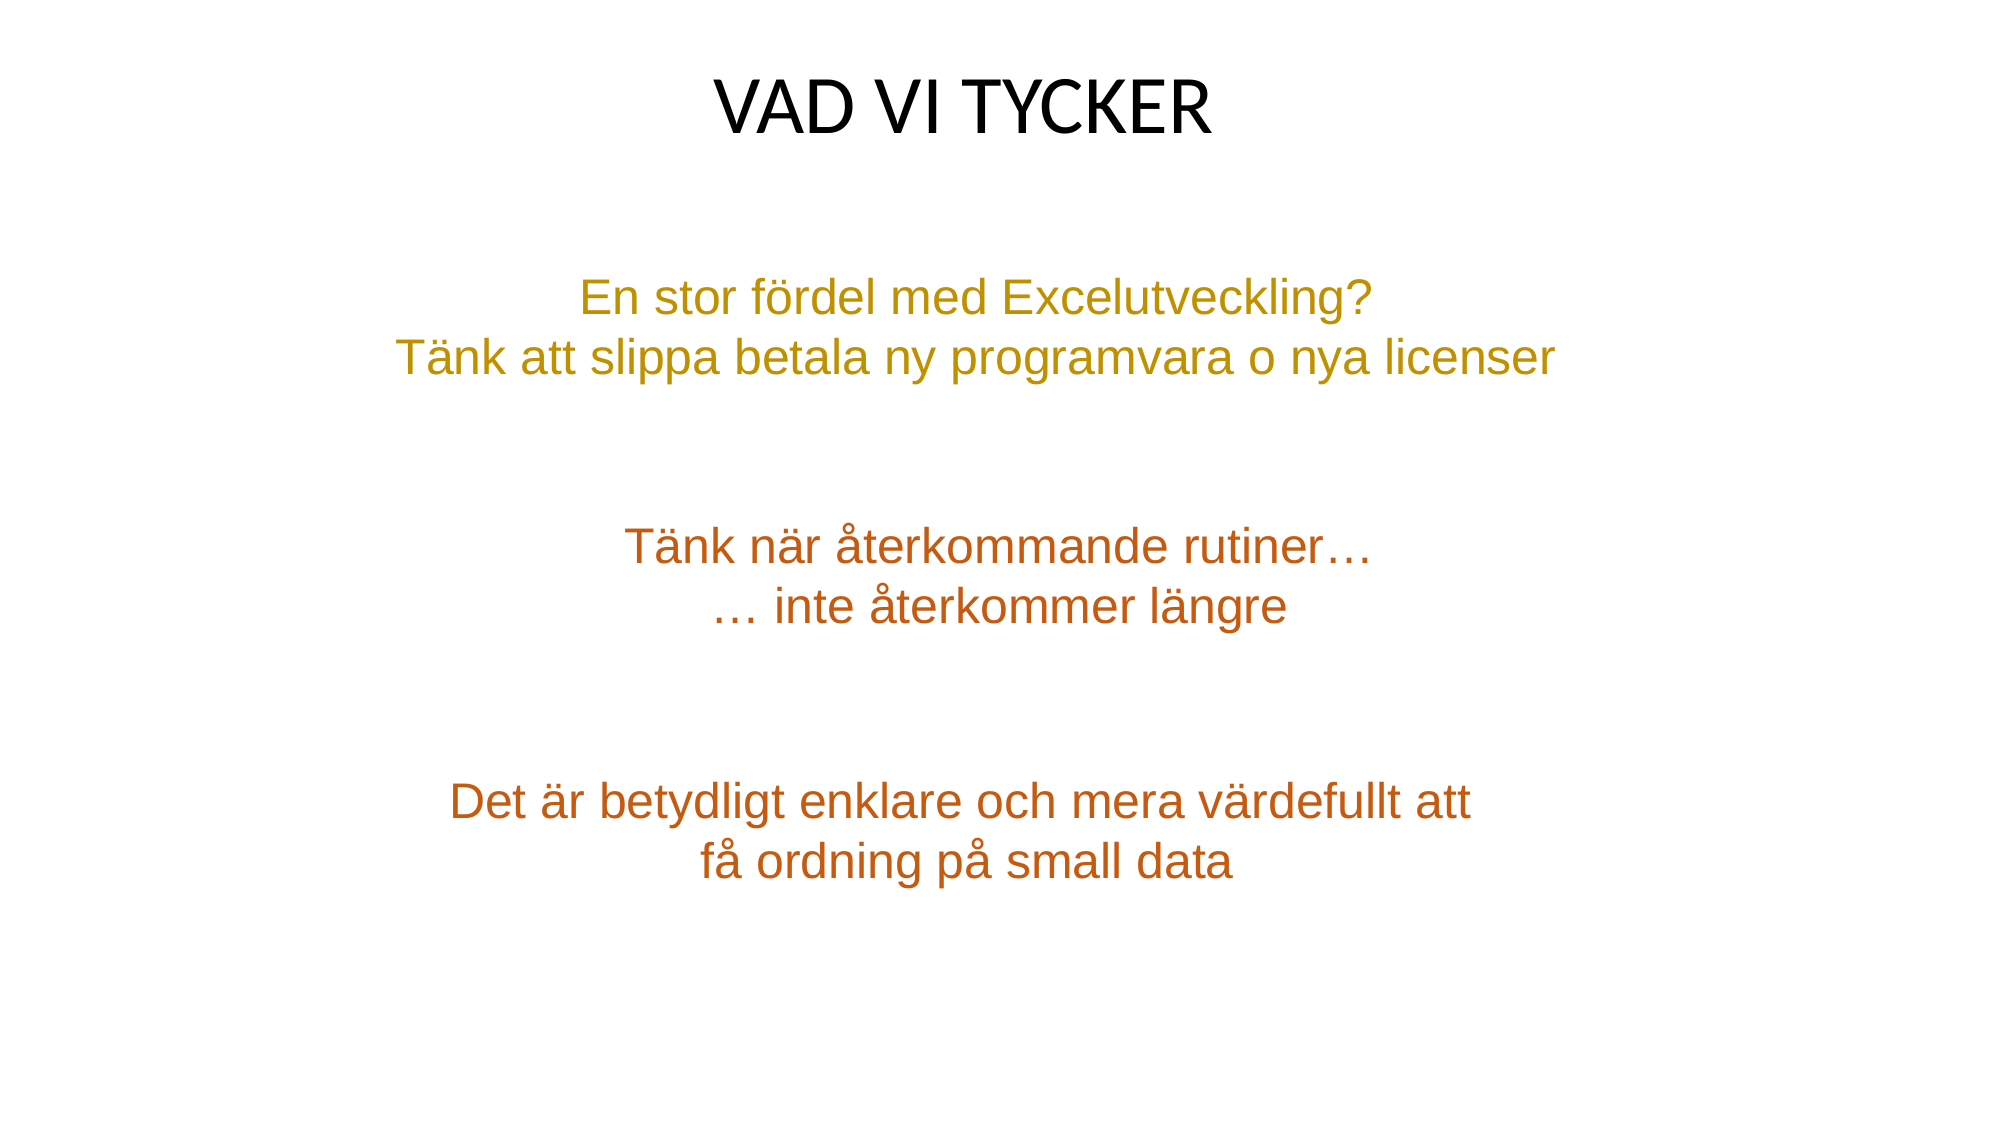

VAD VI TYCKER
En stor fördel med Excelutveckling?
Tänk att slippa betala ny programvara o nya licenser
Tänk när återkommande rutiner…
… inte återkommer längre
Det är betydligt enklare och mera värdefullt att
få ordning på small data